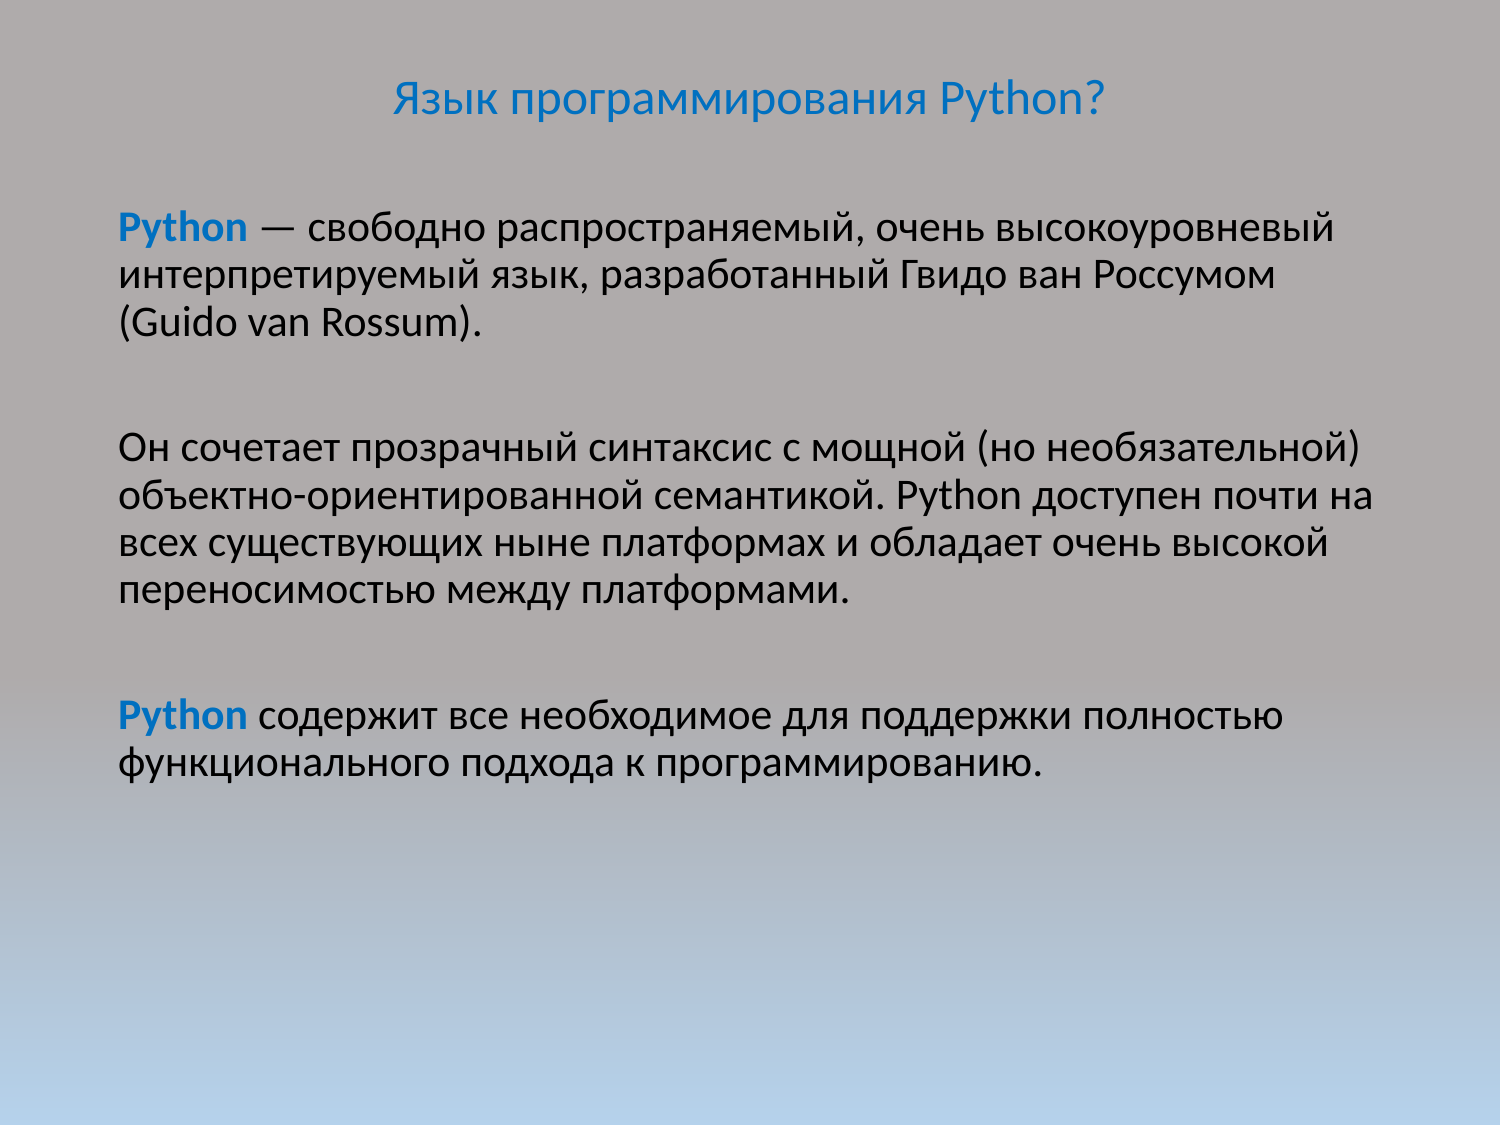

# Язык программирования Python?
Python — свободно распространяемый, очень высокоуровневый интерпретируемый язык, разработанный Гвидо ван Россумом (Guido van Rossum).

Он сочетает прозрачный синтаксис с мощной (но необязательной) объектно-ориентированной семантикой. Python доступен почти на всех существующих ныне платформах и обладает очень высокой переносимостью между платформами.

Python содержит все необходимое для поддержки полностью функционального подхода к программированию.